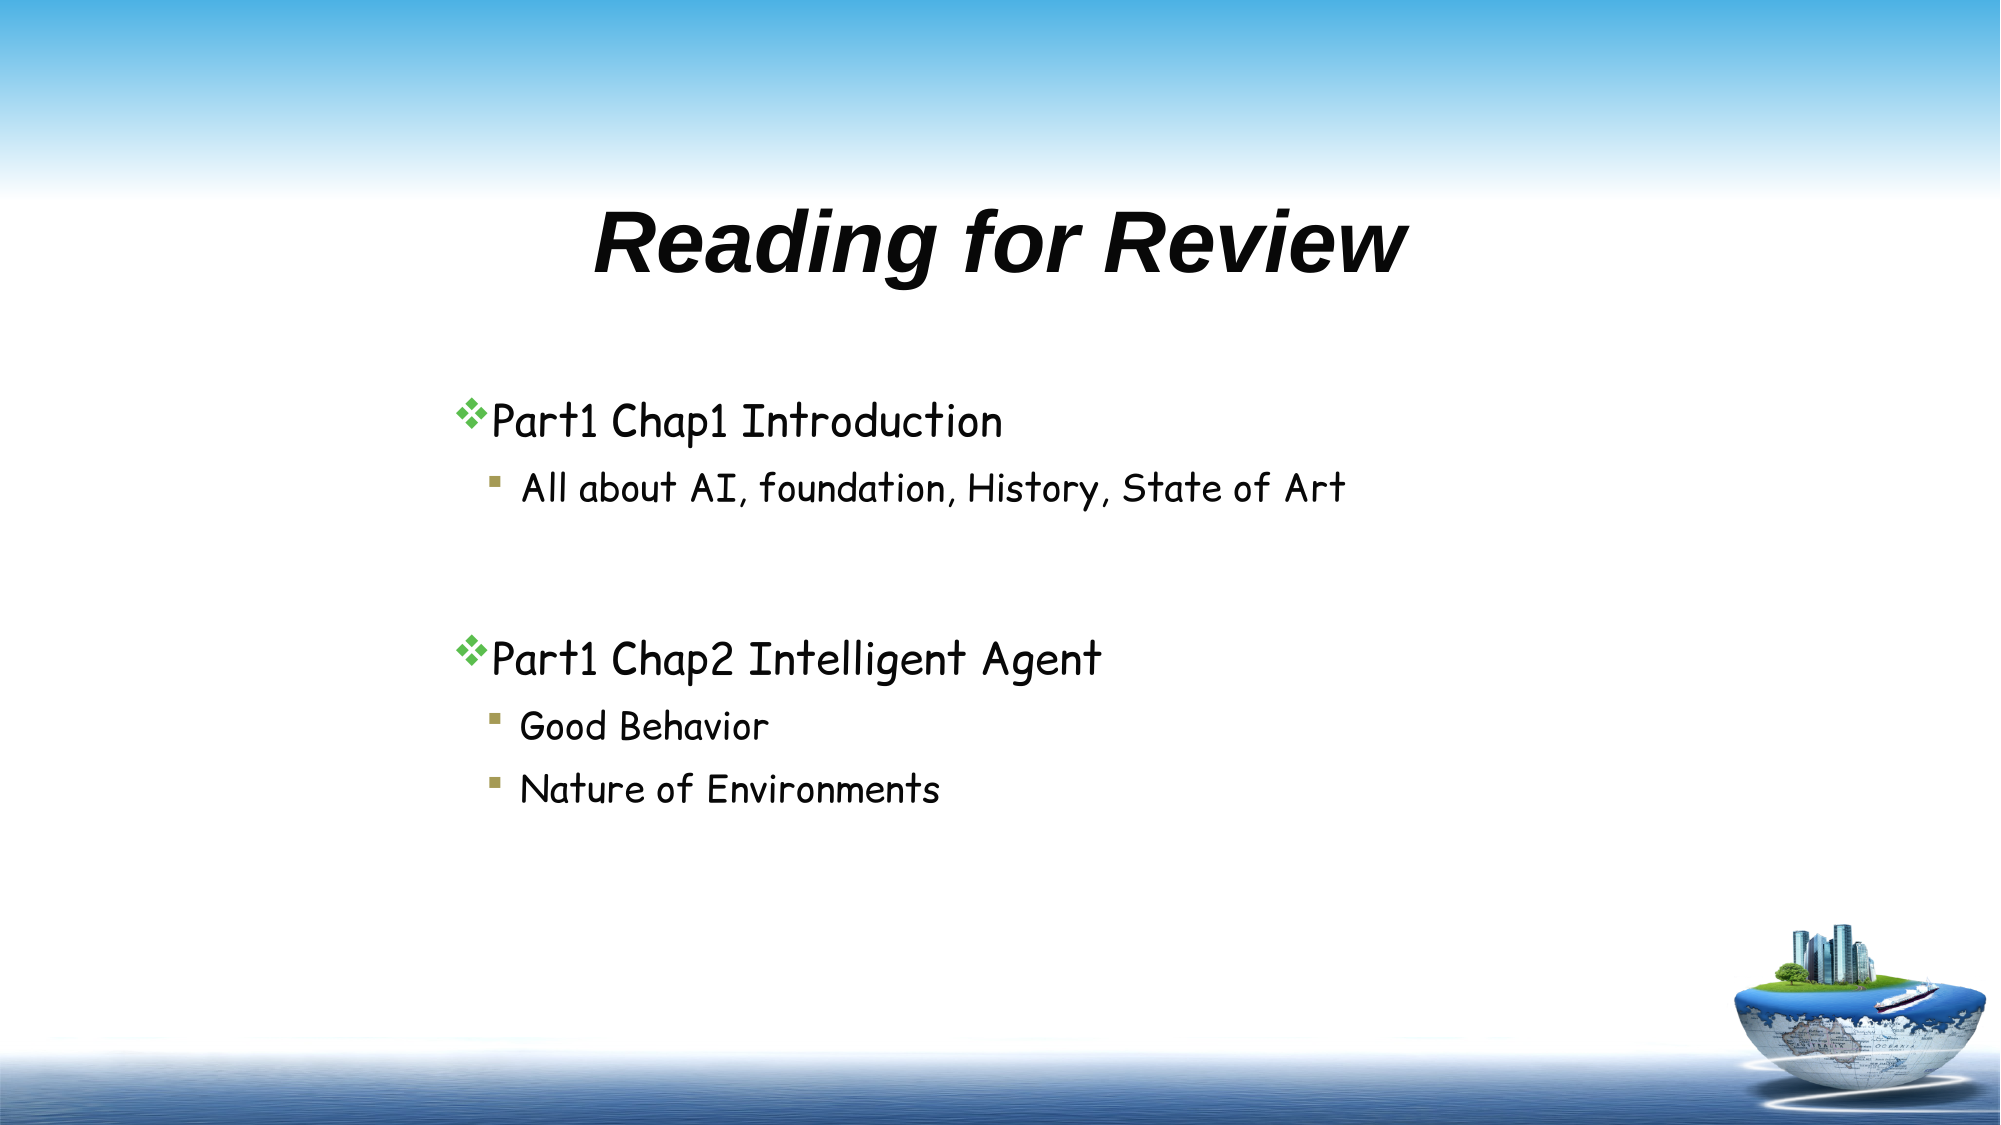

# Reading for Review
Part1 Chap1 Introduction
All about AI, foundation, History, State of Art

Part1 Chap2 Intelligent Agent
Good Behavior
Nature of Environments